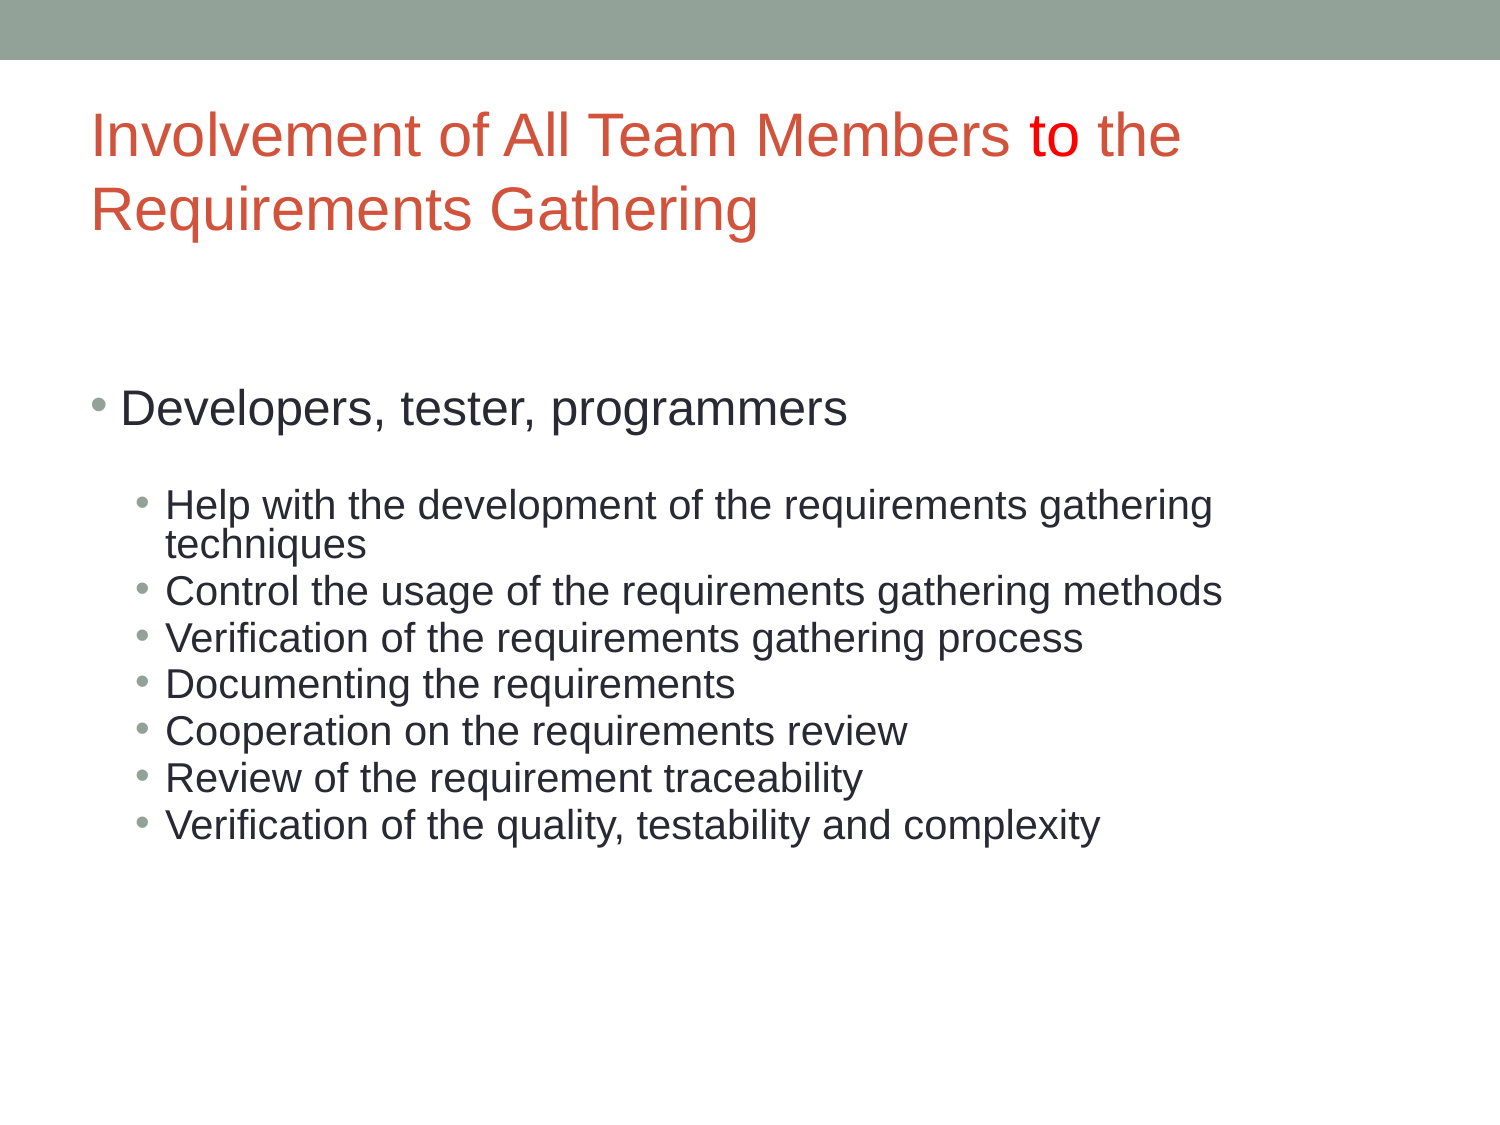

# Involvement of All Team Members to the Requirements Gathering

Developers, tester, programmers

Help with the development of the requirements gathering techniques
Control the usage of the requirements gathering methods
Verification of the requirements gathering process
Documenting the requirements
Cooperation on the requirements review
Review of the requirement traceability
Verification of the quality, testability and complexity